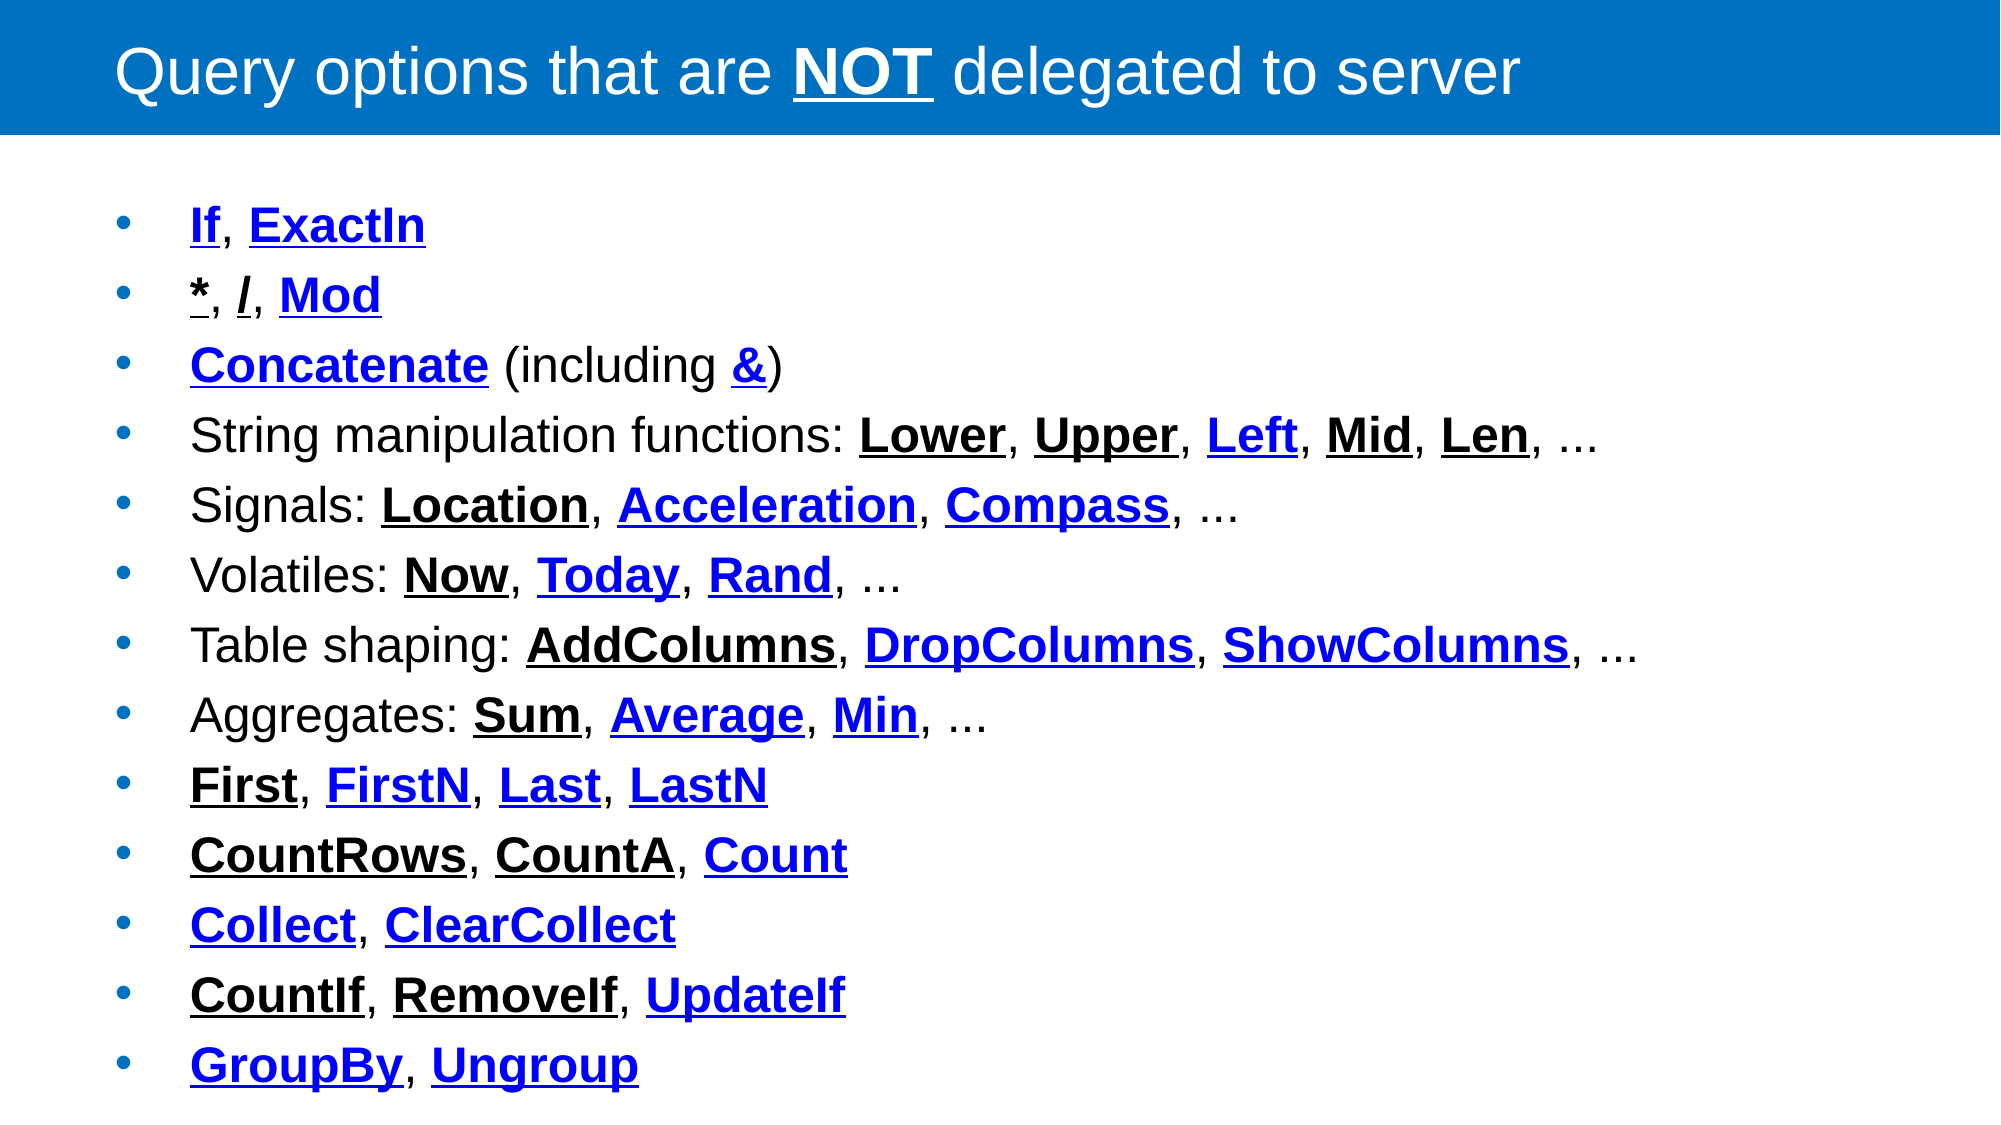

# Query options that are NOT delegated to server
If, ExactIn
*, /, Mod
Concatenate (including &)
String manipulation functions: Lower, Upper, Left, Mid, Len, ...
Signals: Location, Acceleration, Compass, ...
Volatiles: Now, Today, Rand, ...
Table shaping: AddColumns, DropColumns, ShowColumns, ...
Aggregates: Sum, Average, Min, ...
First, FirstN, Last, LastN
CountRows, CountA, Count
Collect, ClearCollect
CountIf, RemoveIf, UpdateIf
GroupBy, Ungroup